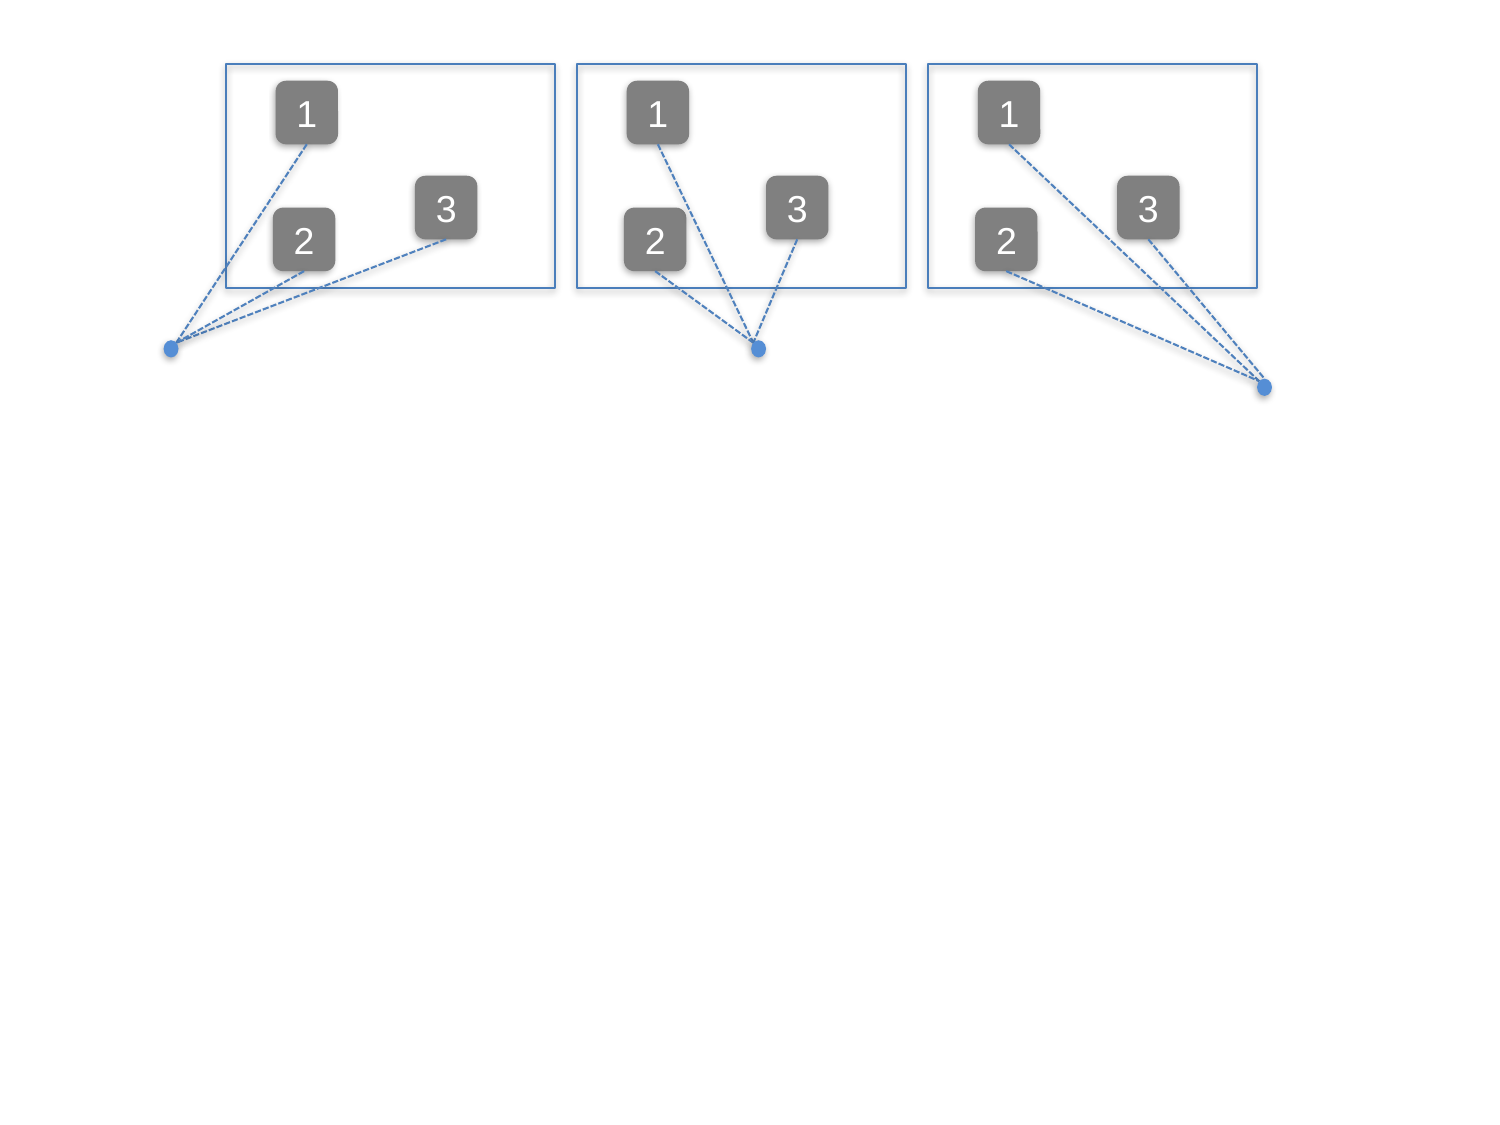

1
1
1
3
3
3
2
2
2